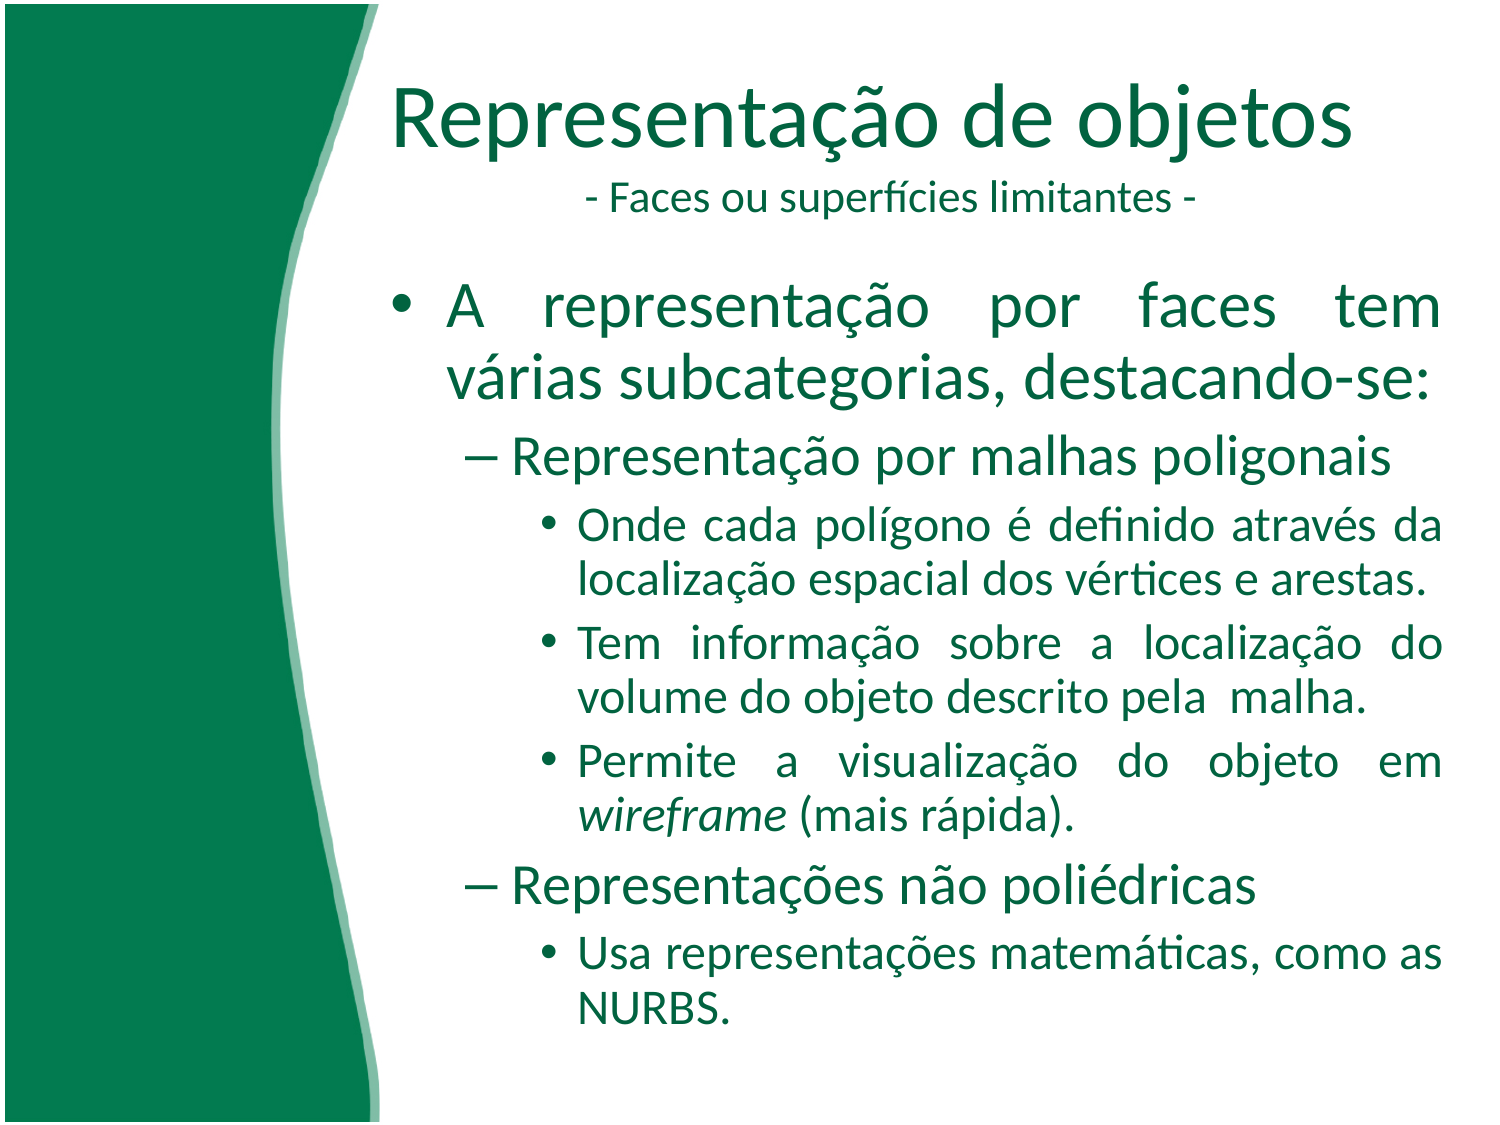

# Representação de objetos - Faces ou superfícies limitantes -
A representação por faces tem várias subcategorias, destacando-se:
Representação por malhas poligonais
Onde cada polígono é definido através da localização espacial dos vértices e arestas.
Tem informação sobre a localização do volume do objeto descrito pela  malha.
Permite a visualização do objeto em wireframe (mais rápida).
Representações não poliédricas
Usa representações matemáticas, como as NURBS.